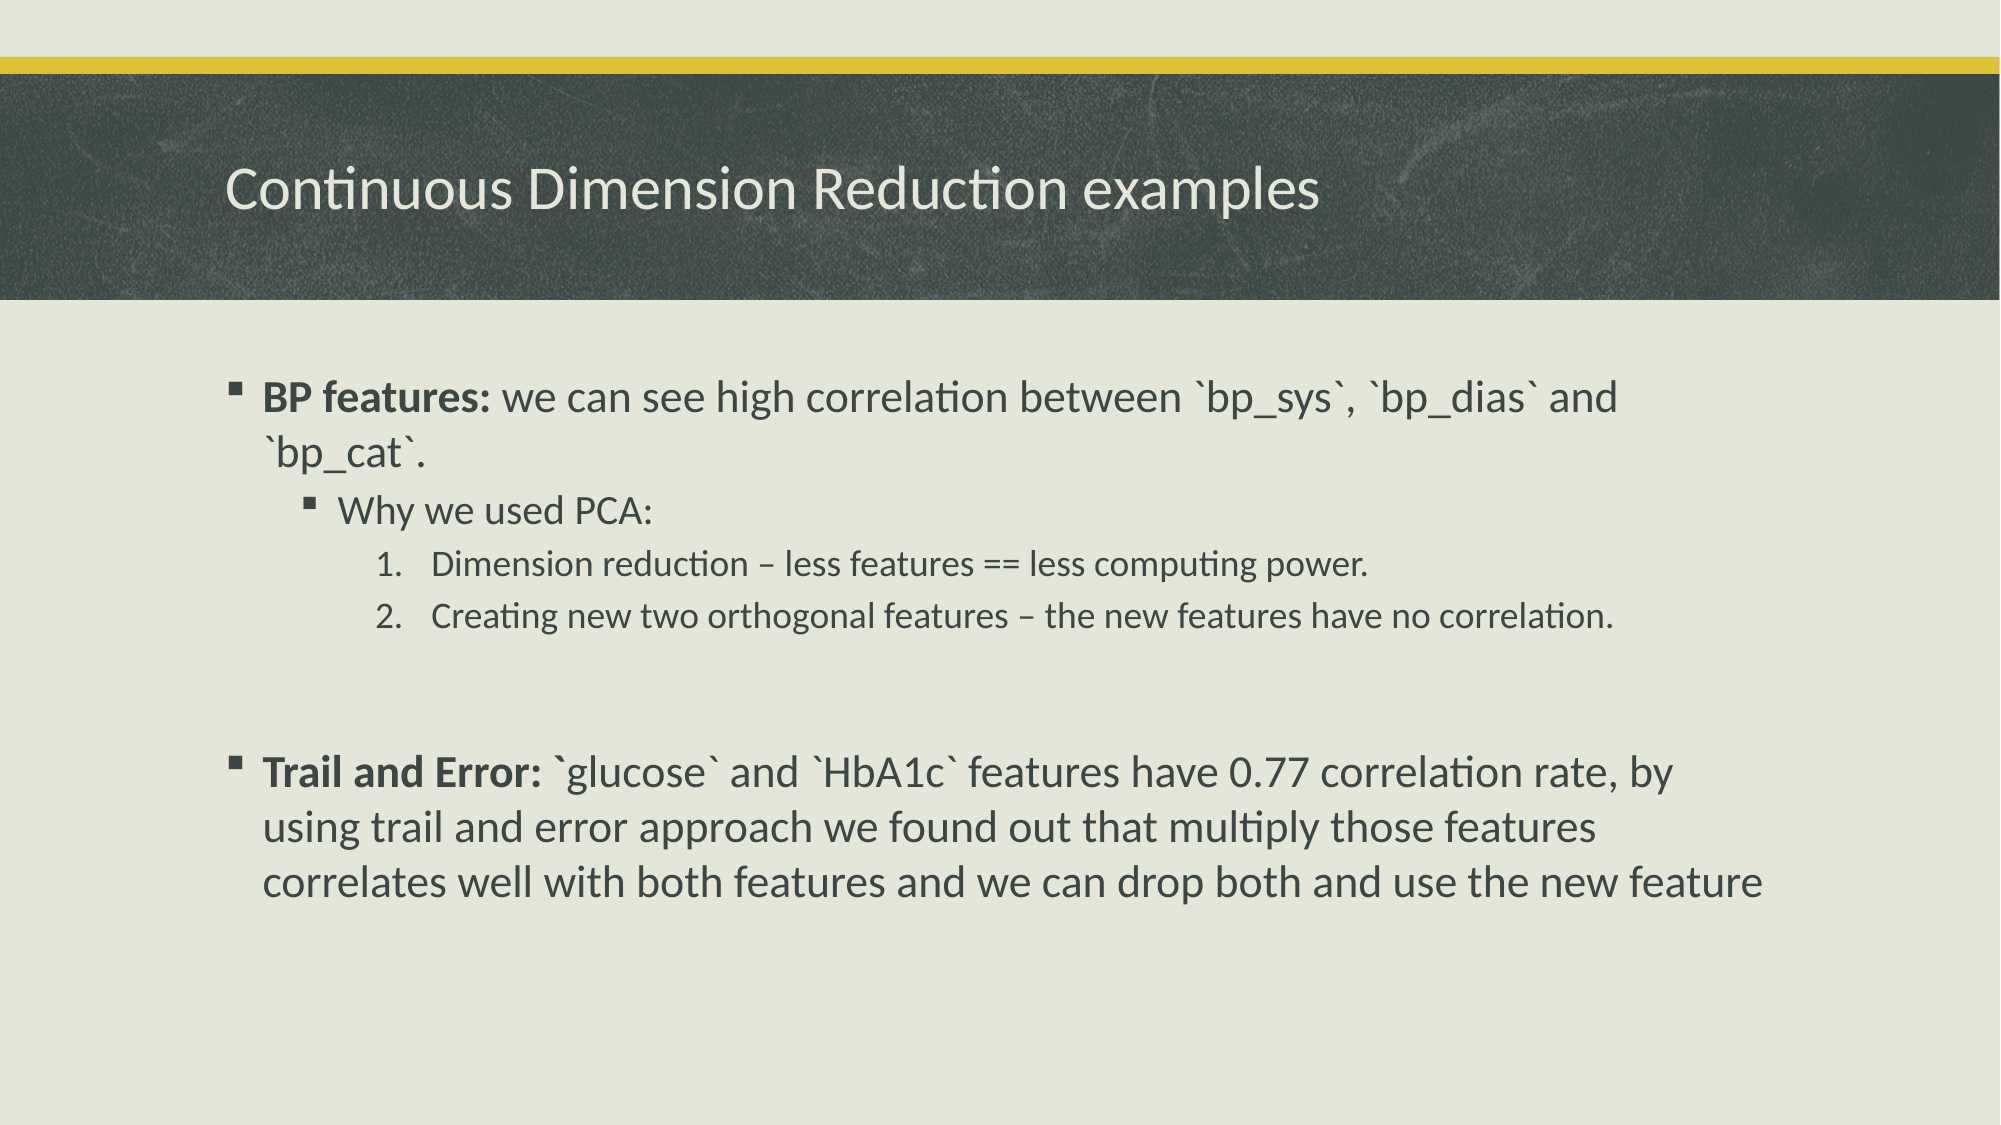

# Continuous Dimension Reduction examples
BP features: we can see high correlation between `bp_sys`, `bp_dias` and `bp_cat`.
Why we used PCA:
Dimension reduction – less features == less computing power.
Creating new two orthogonal features – the new features have no correlation.

Trail and Error: `glucose` and `HbA1c` features have 0.77 correlation rate, by using trail and error approach we found out that multiply those features correlates well with both features and we can drop both and use the new feature